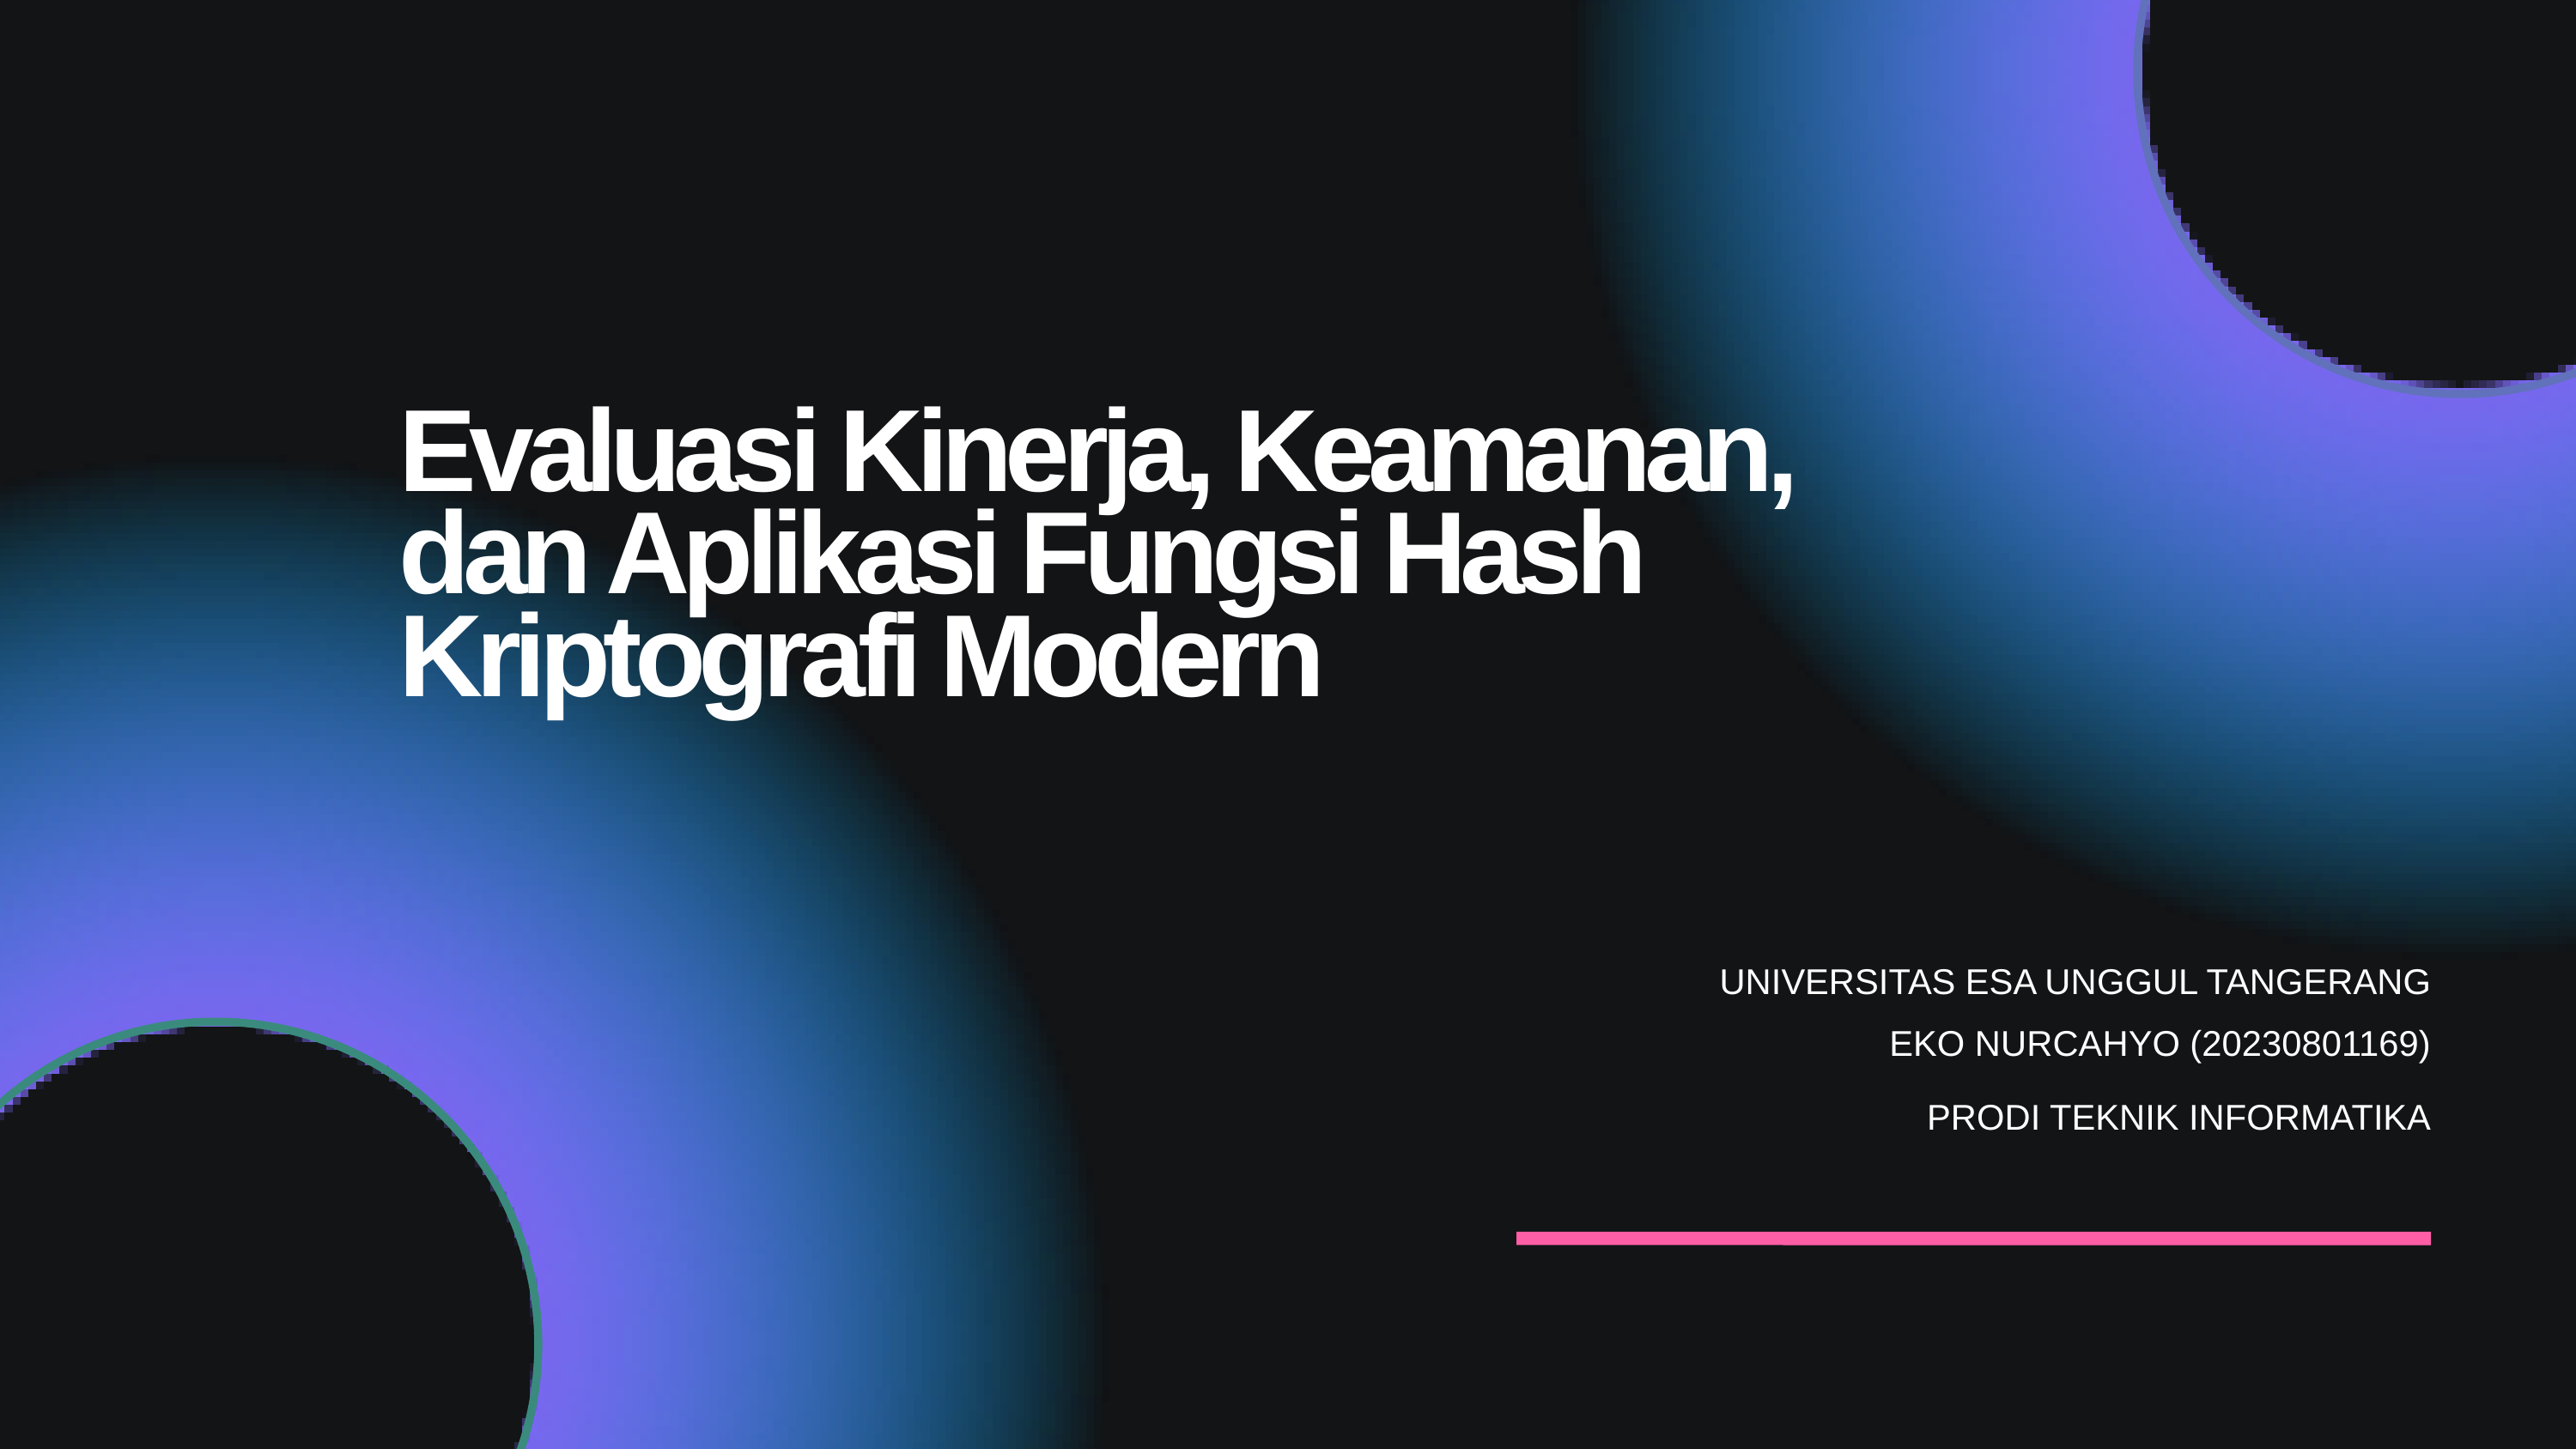

Evaluasi Kinerja, Keamanan, dan Aplikasi Fungsi Hash Kriptografi Modern

UNIVERSITAS ESA UNGGUL TANGERANG

EKO NURCAHYO (20230801169)
PRODI TEKNIK INFORMATIKA